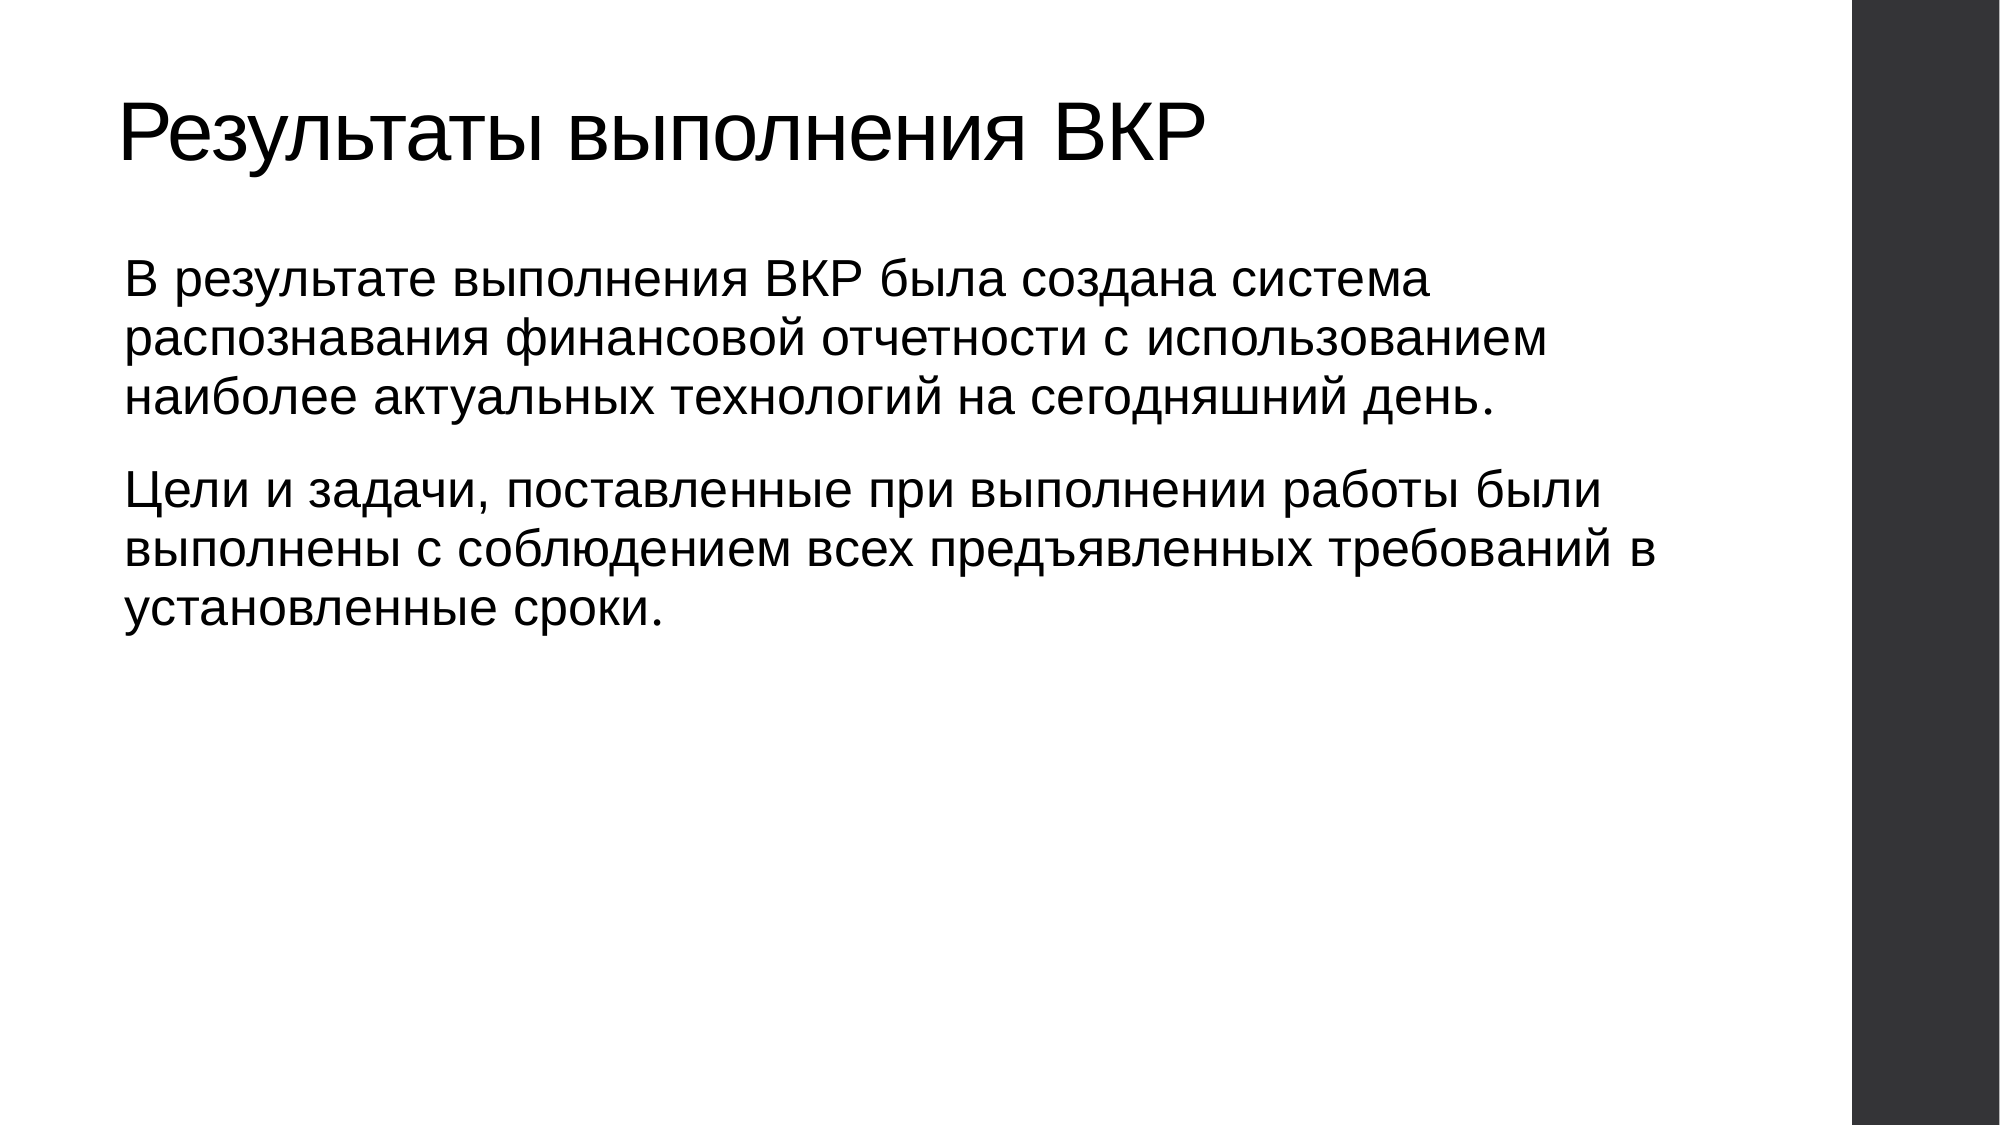

# Результаты выполнения ВКР
В результате выполнения ВКР была создана система распознавания финансовой отчетности с использованием наиболее актуальных технологий на сегодняшний день.
Цели и задачи, поставленные при выполнении работы были выполнены с соблюдением всех предъявленных требований в установленные сроки.